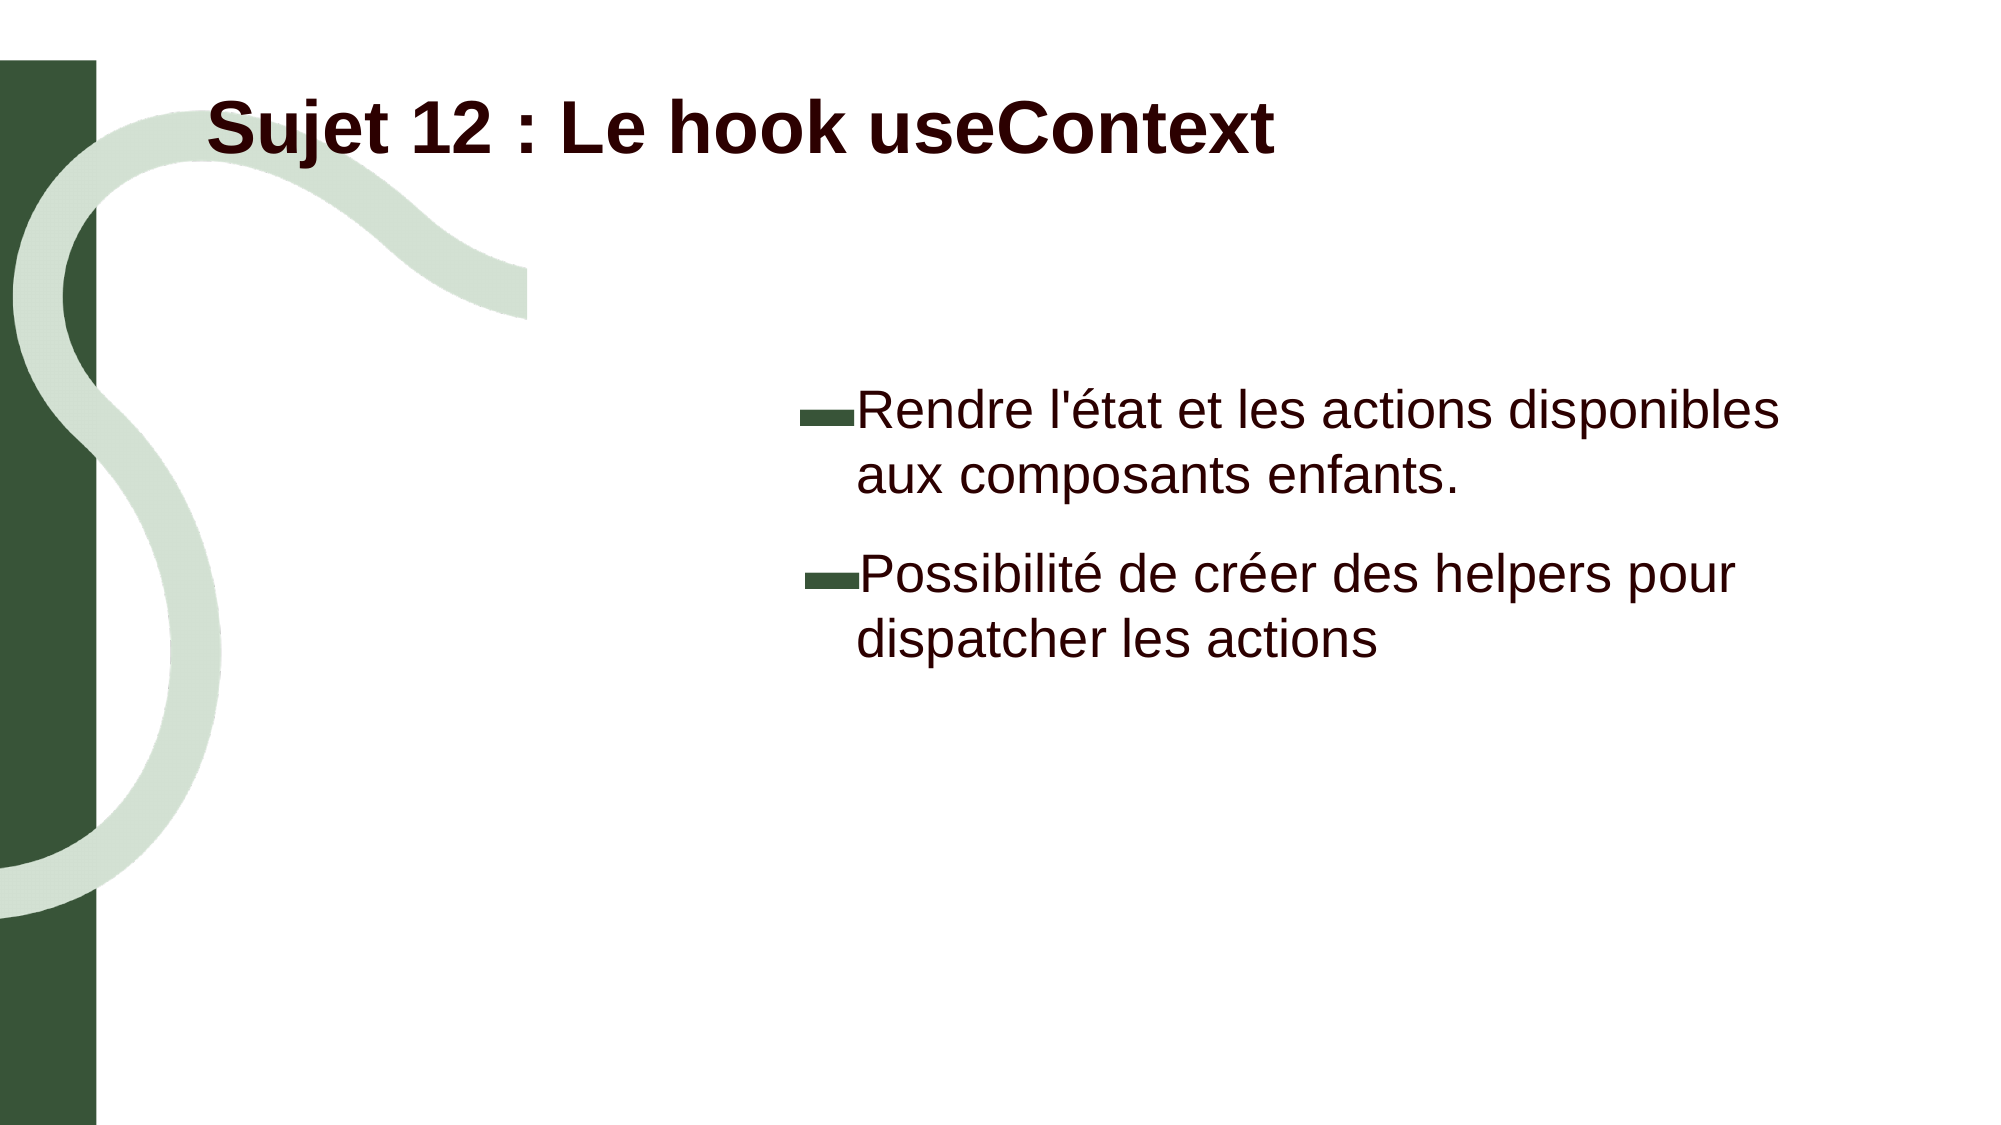

# Sujet 12 : Le hook useContext
Rendre l'état et les actions disponibles aux composants enfants.
Possibilité de créer des helpers pour dispatcher les actions